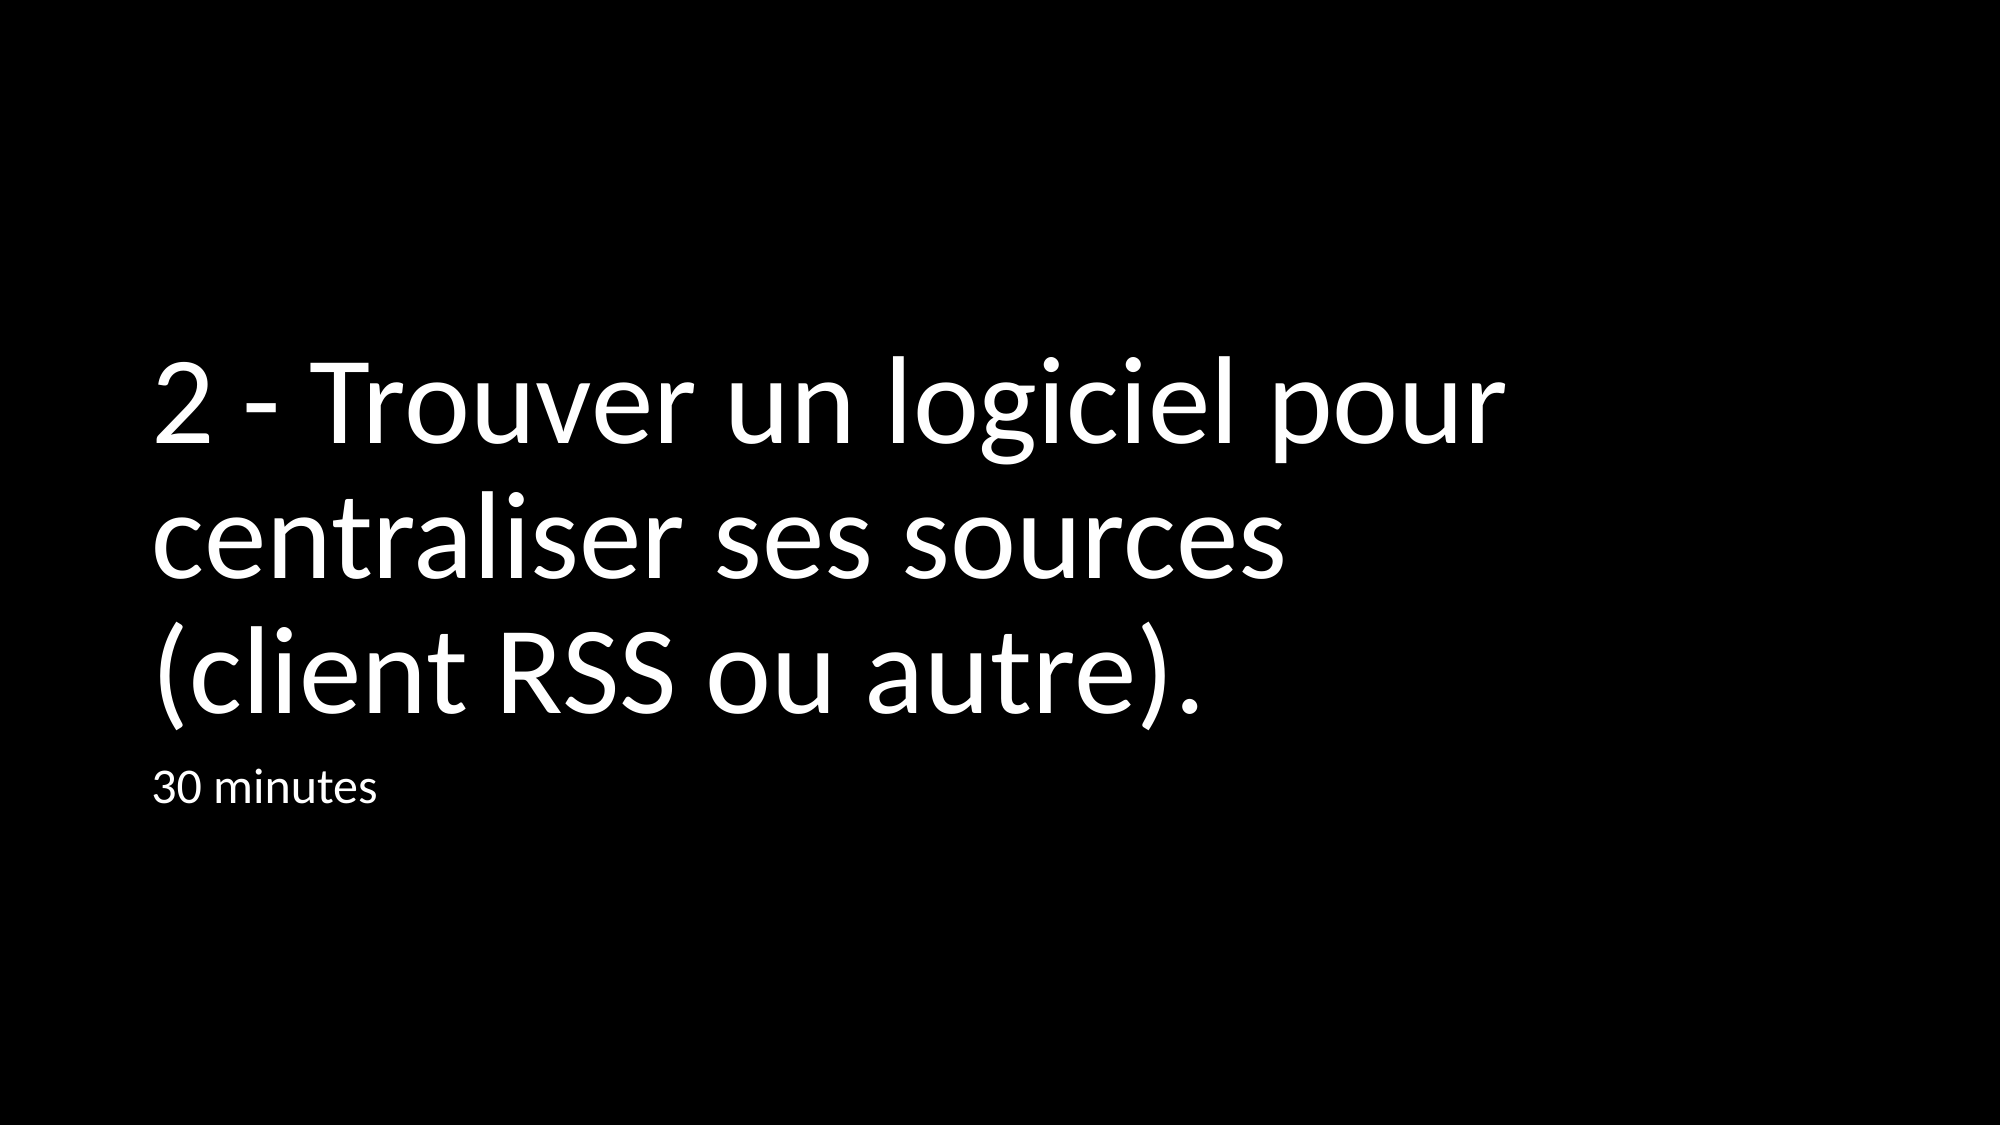

# 2 - Trouver un logiciel pour centraliser ses sources (client RSS ou autre).
30 minutes